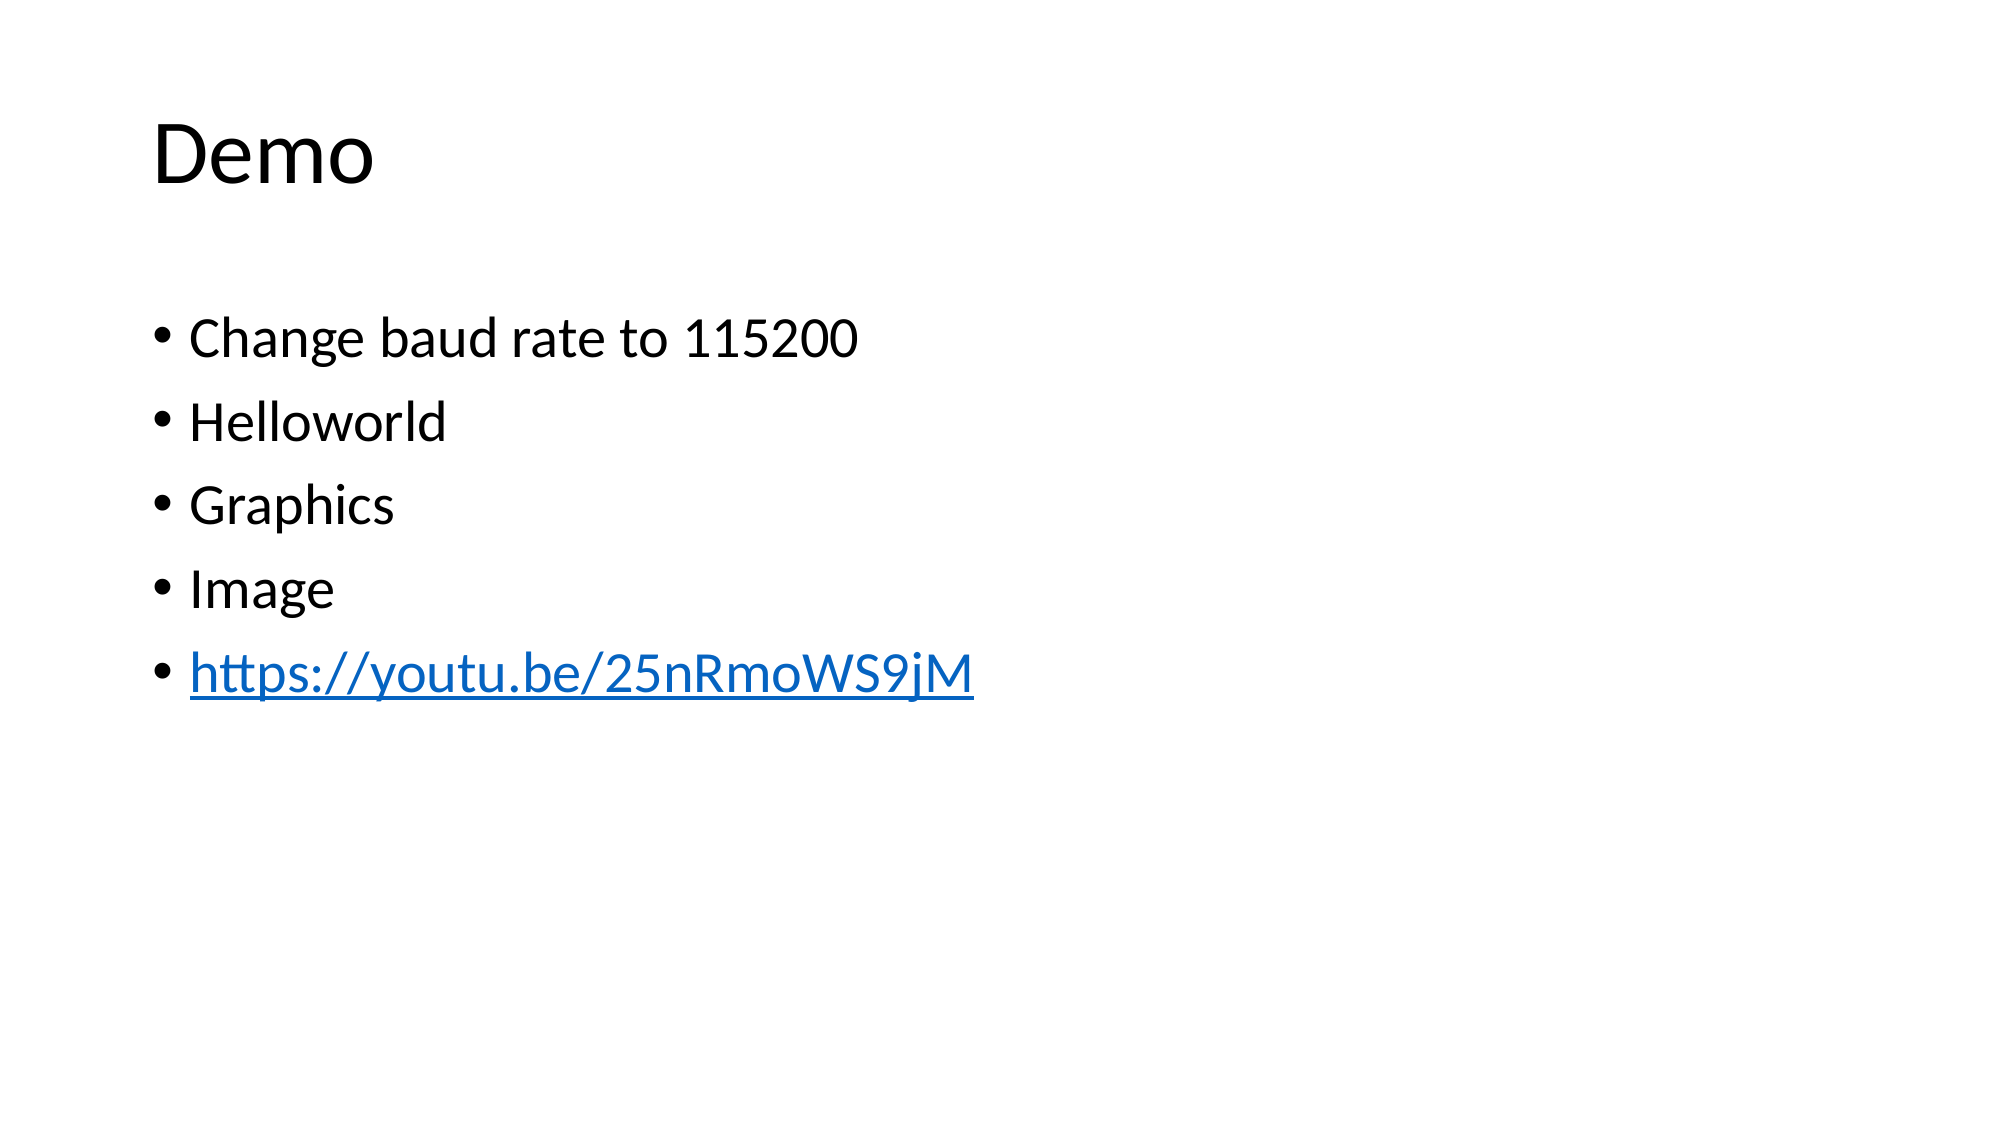

# Demo
Change baud rate to 115200
Helloworld
Graphics
Image
https://youtu.be/25nRmoWS9jM